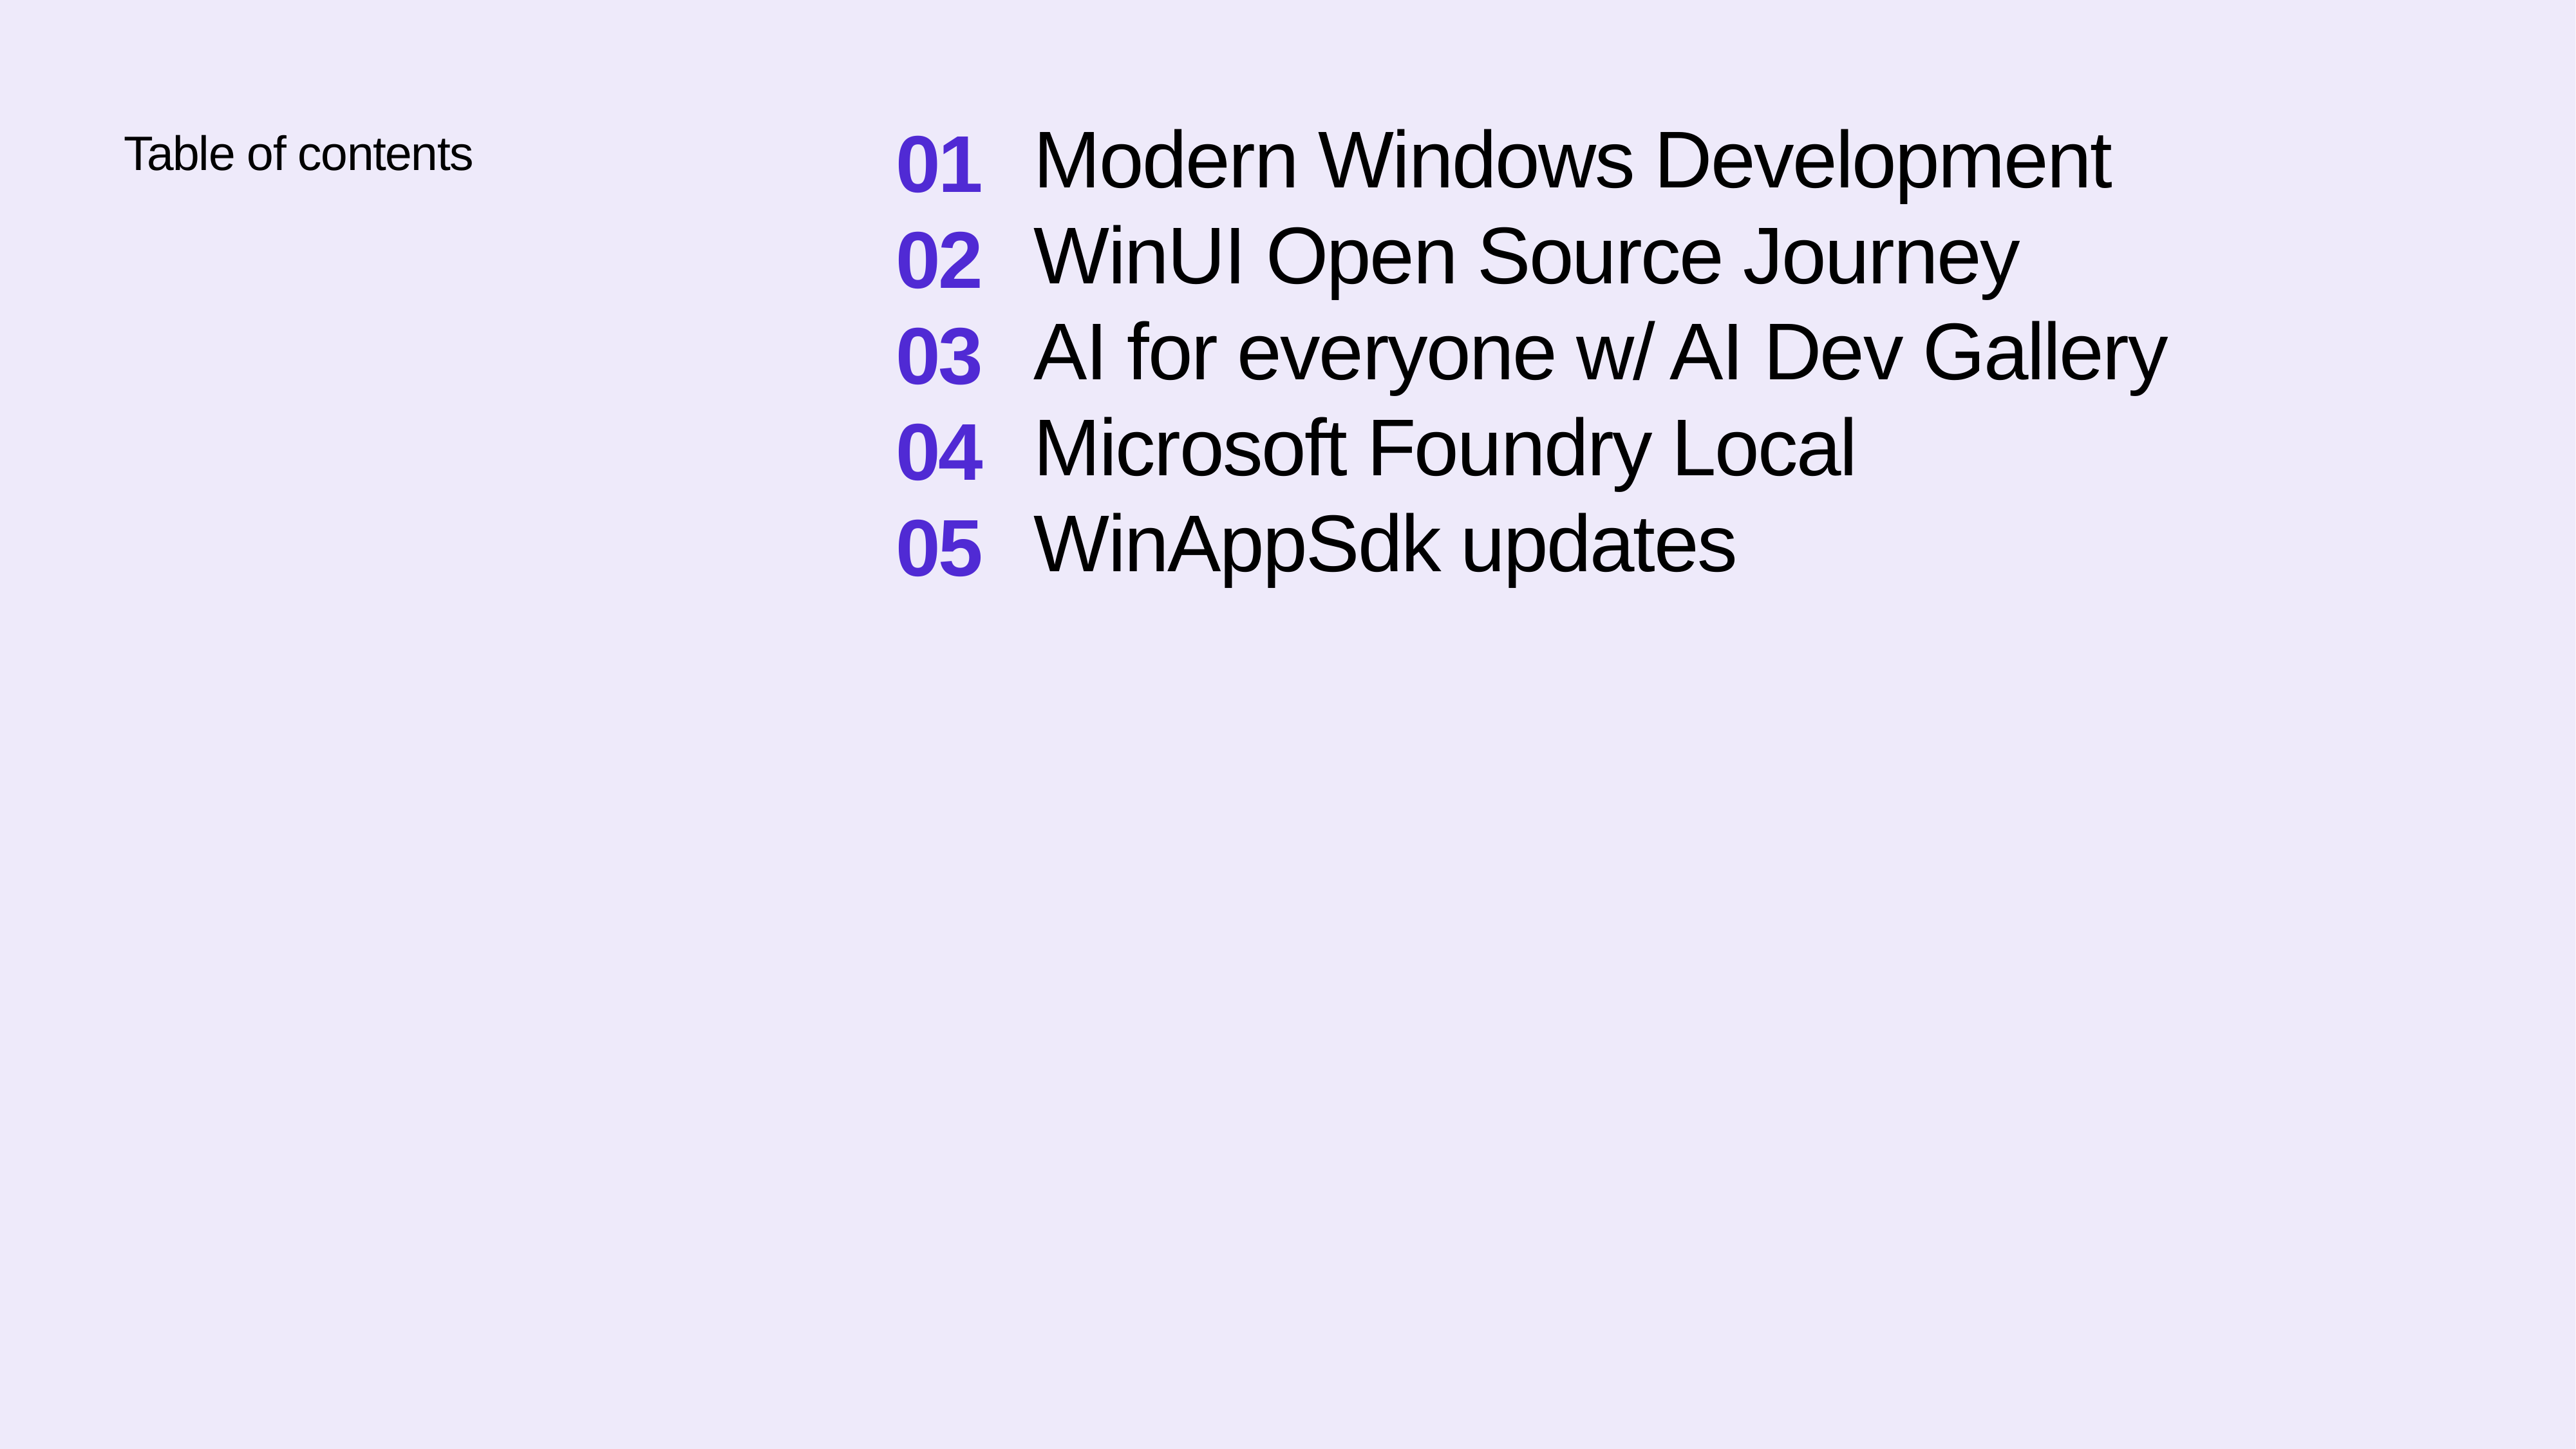

Modern Windows Development
01
Table of contents
WinUI Open Source Journey
02
AI for everyone w/ AI Dev Gallery
03
Microsoft Foundry Local
04
WinAppSdk updates

05